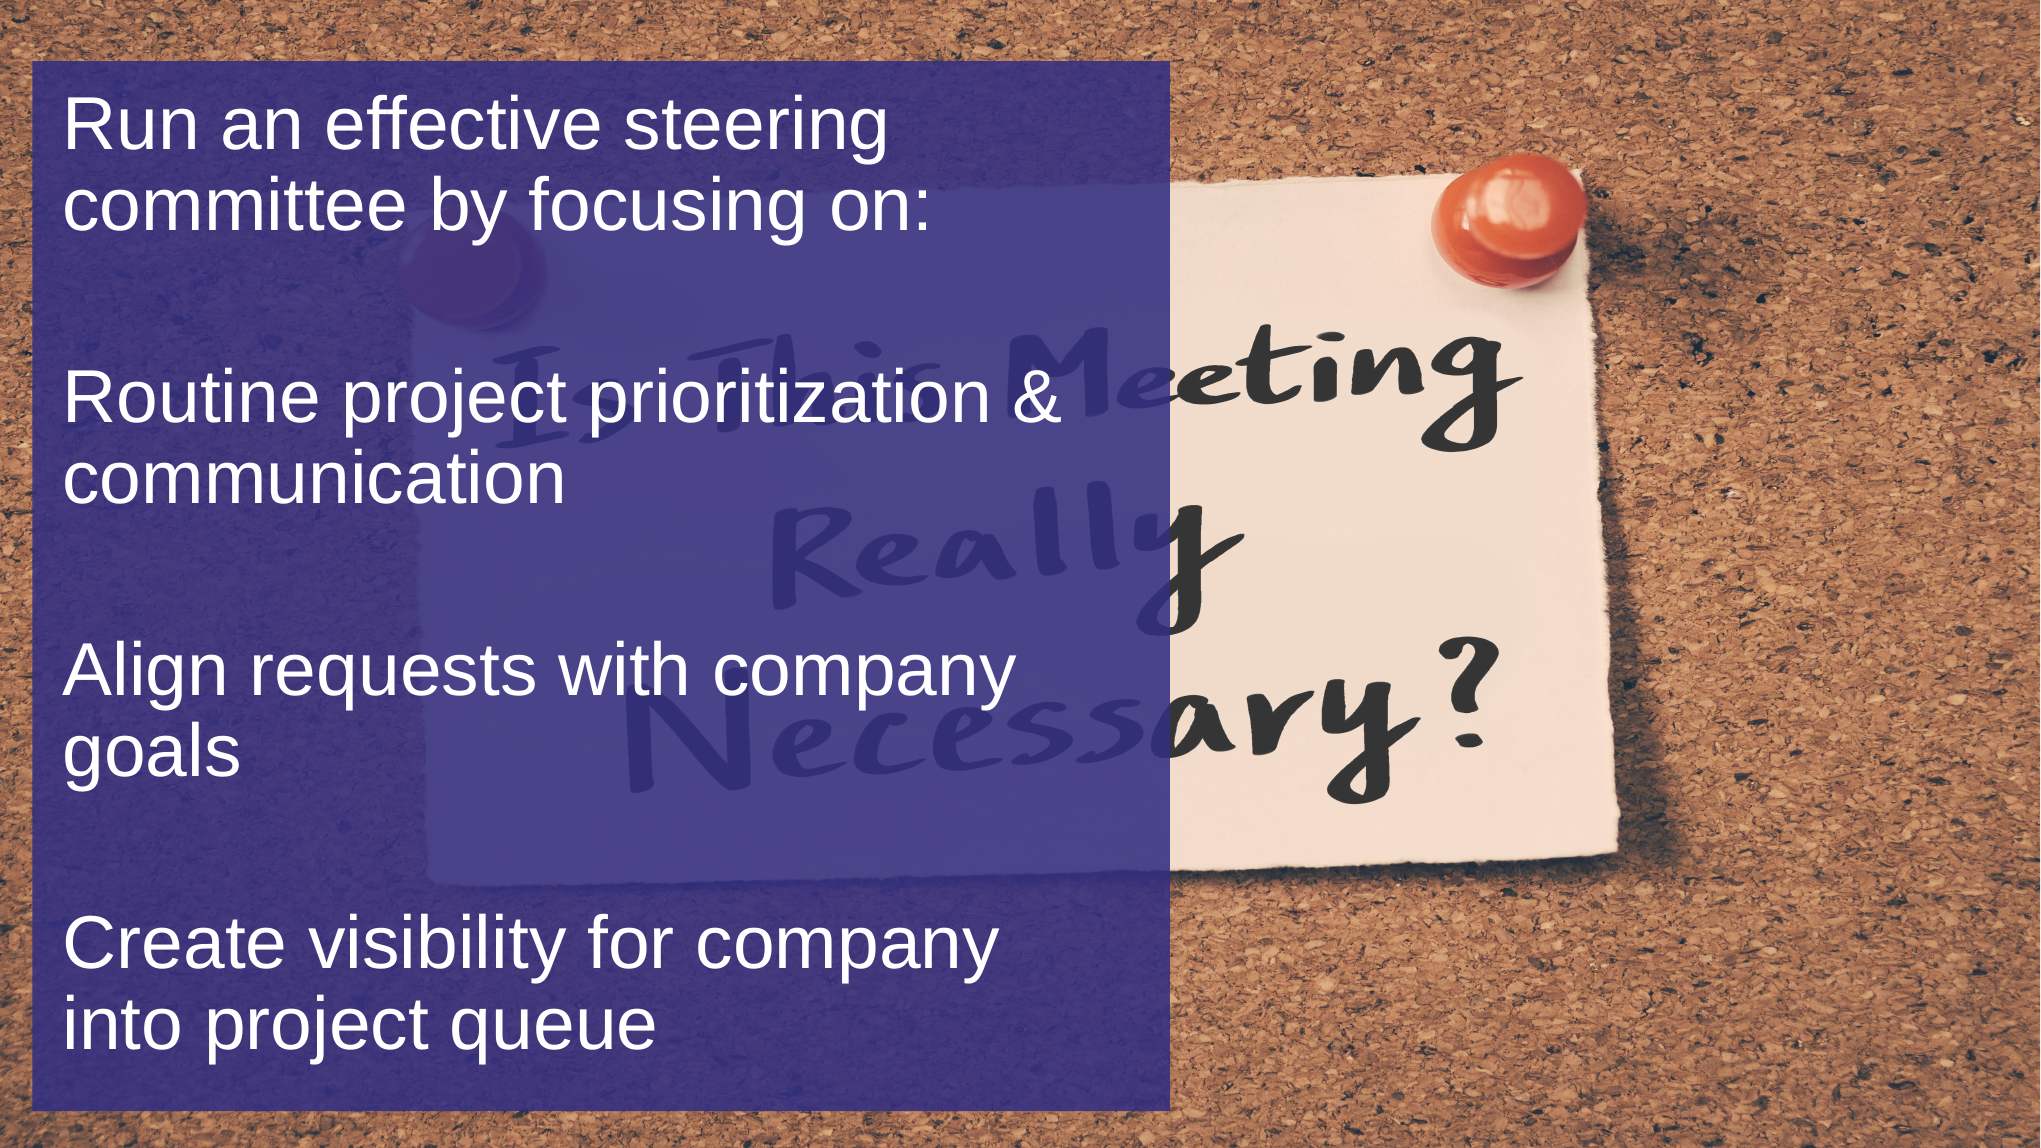

Run an effective steering committee by focusing on:

Routine project prioritization & communication

Align requests with company goals

Create visibility for company into project queue